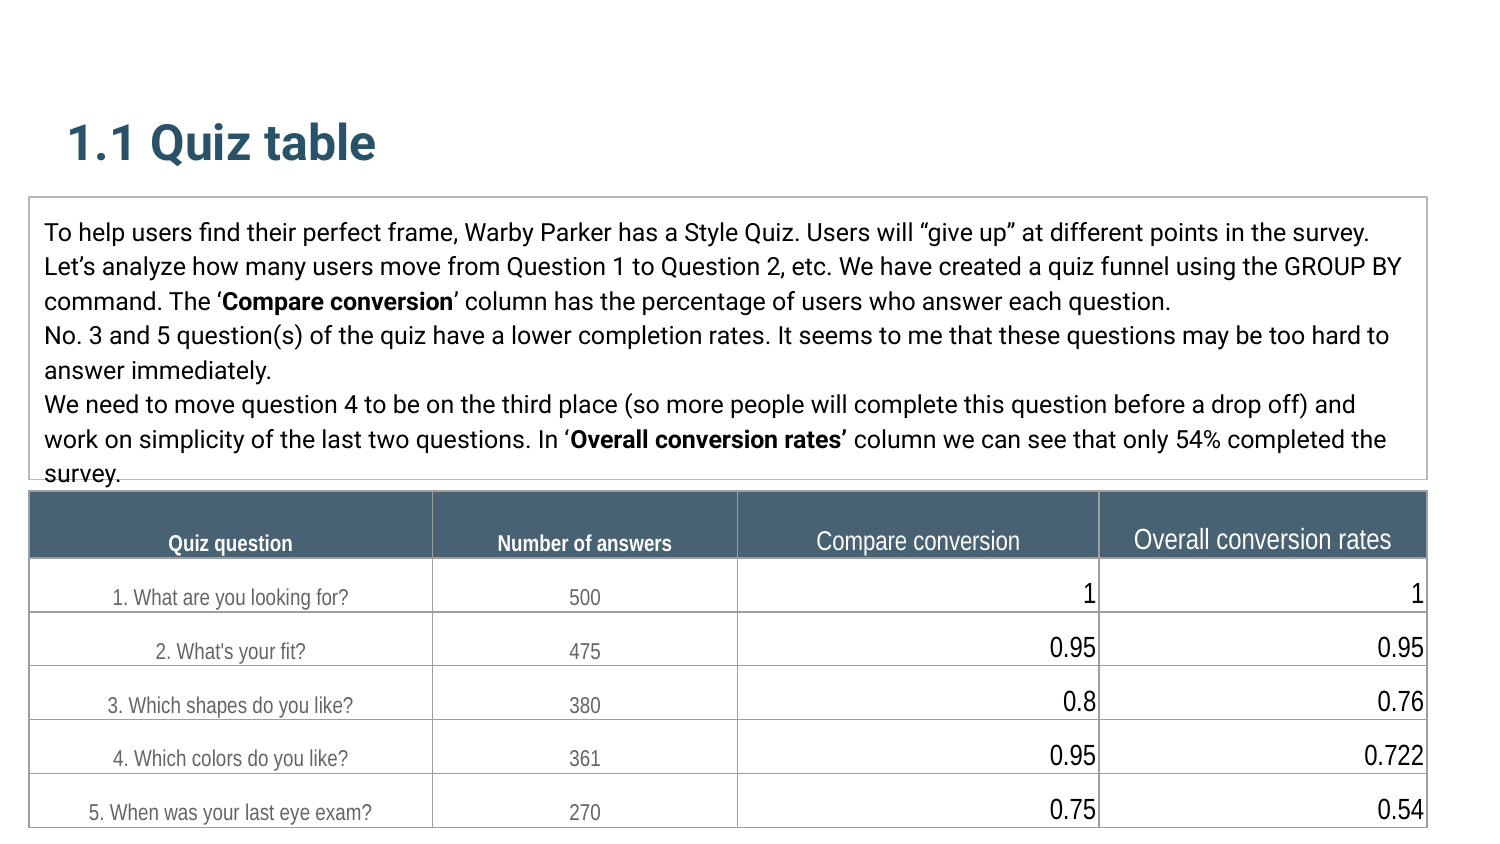

1.1 Quiz table
To help users find their perfect frame, Warby Parker has a Style Quiz. Users will “give up” at different points in the survey. Let’s analyze how many users move from Question 1 to Question 2, etc. We have created a quiz funnel using the GROUP BY command. The ‘Compare conversion’ column has the percentage of users who answer each question.
No. 3 and 5 question(s) of the quiz have a lower completion rates. It seems to me that these questions may be too hard to answer immediately.
We need to move question 4 to be on the third place (so more people will complete this question before a drop off) and work on simplicity of the last two questions. In ‘Overall conversion rates’ column we can see that only 54% completed the survey.

| Quiz question | Number of answers | Compare conversion | Overall conversion rates |
| --- | --- | --- | --- |
| 1. What are you looking for? | 500 | 1 | 1 |
| 2. What's your fit? | 475 | 0.95 | 0.95 |
| 3. Which shapes do you like? | 380 | 0.8 | 0.76 |
| 4. Which colors do you like? | 361 | 0.95 | 0.722 |
| 5. When was your last eye exam? | 270 | 0.75 | 0.54 |